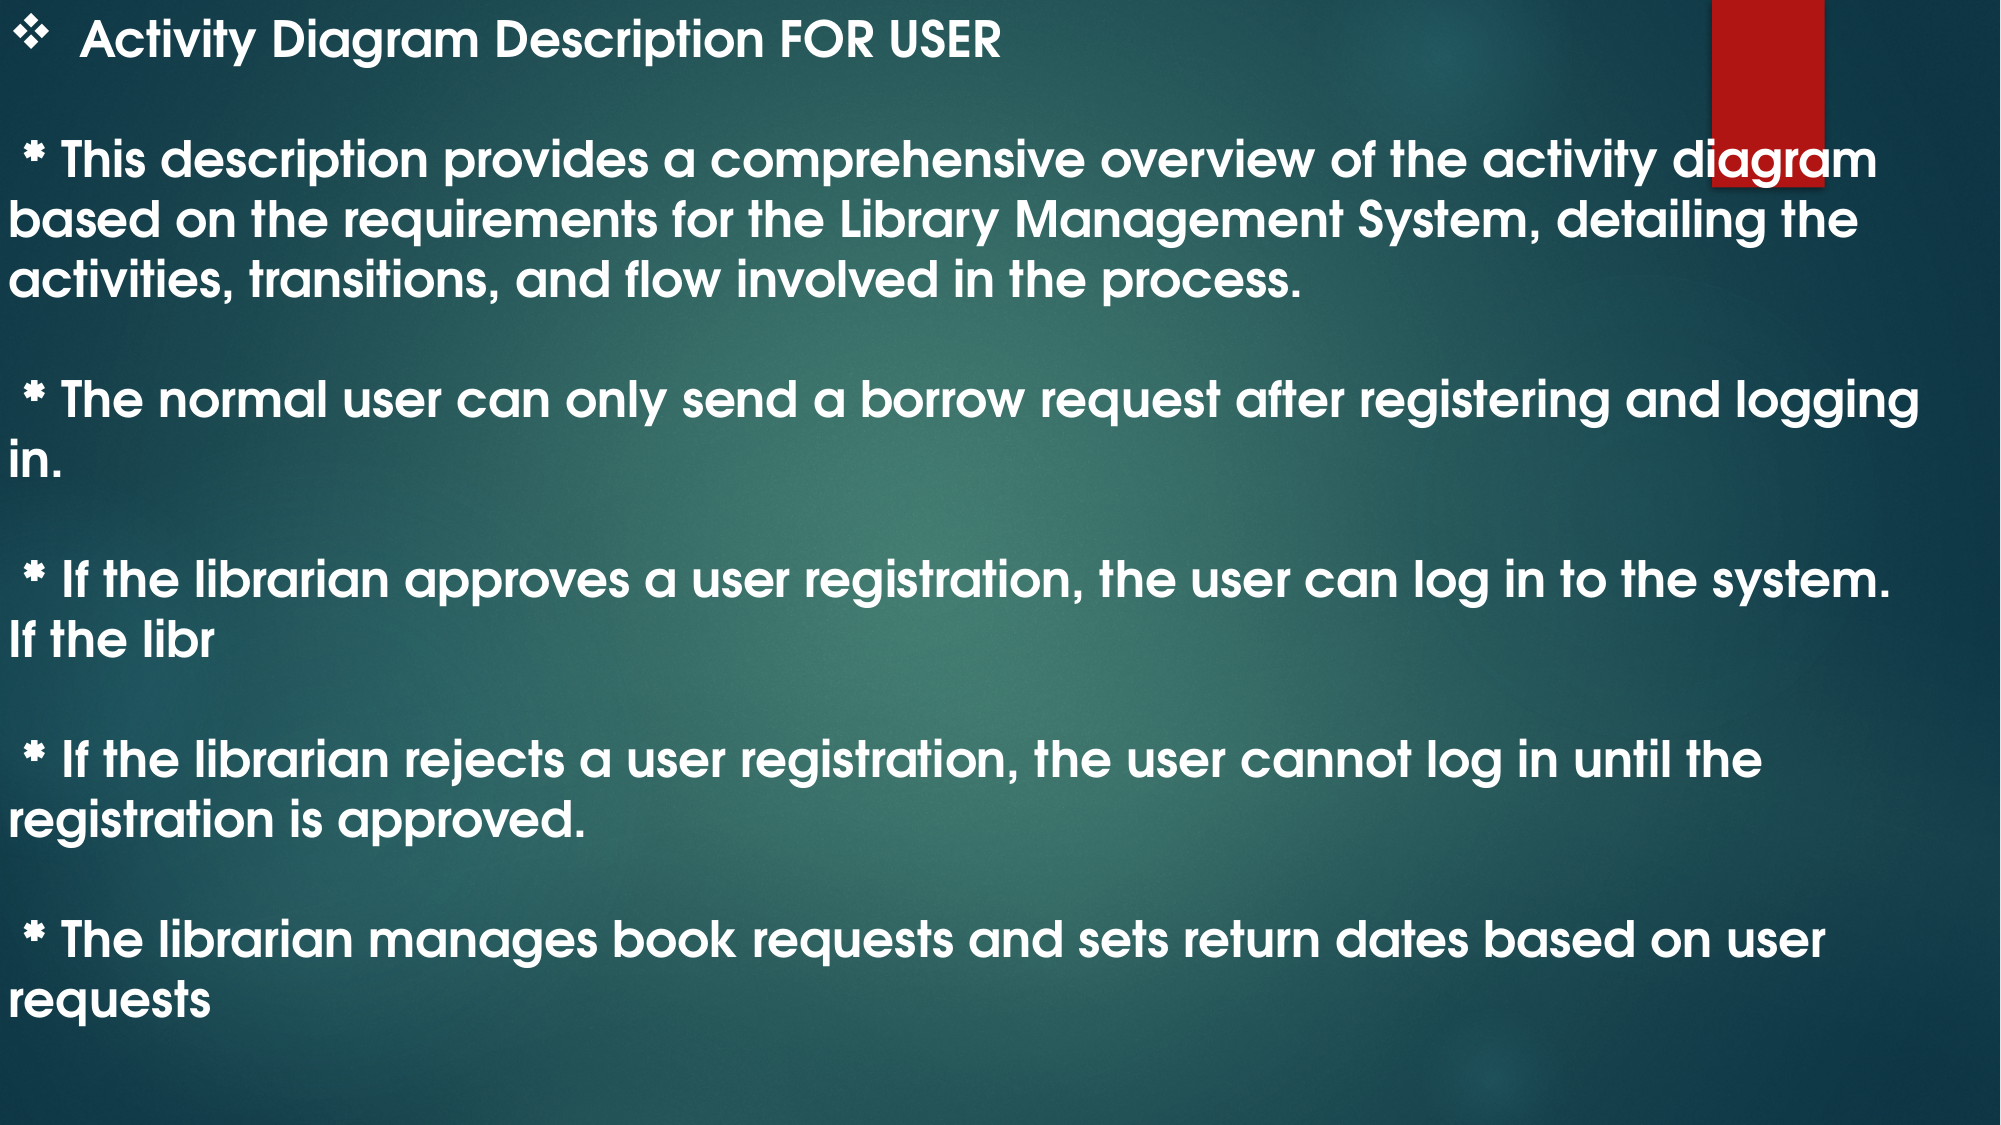

Activity Diagram Description FOR USER

 * This description provides a comprehensive overview of the activity diagram based on the requirements for the Library Management System, detailing the activities, transitions, and flow involved in the process.

 * The normal user can only send a borrow request after registering and logging in.

 * If the librarian approves a user registration, the user can log in to the system.
If the libr

 * If the librarian rejects a user registration, the user cannot log in until the registration is approved.

 * The librarian manages book requests and sets return dates based on user requests
#